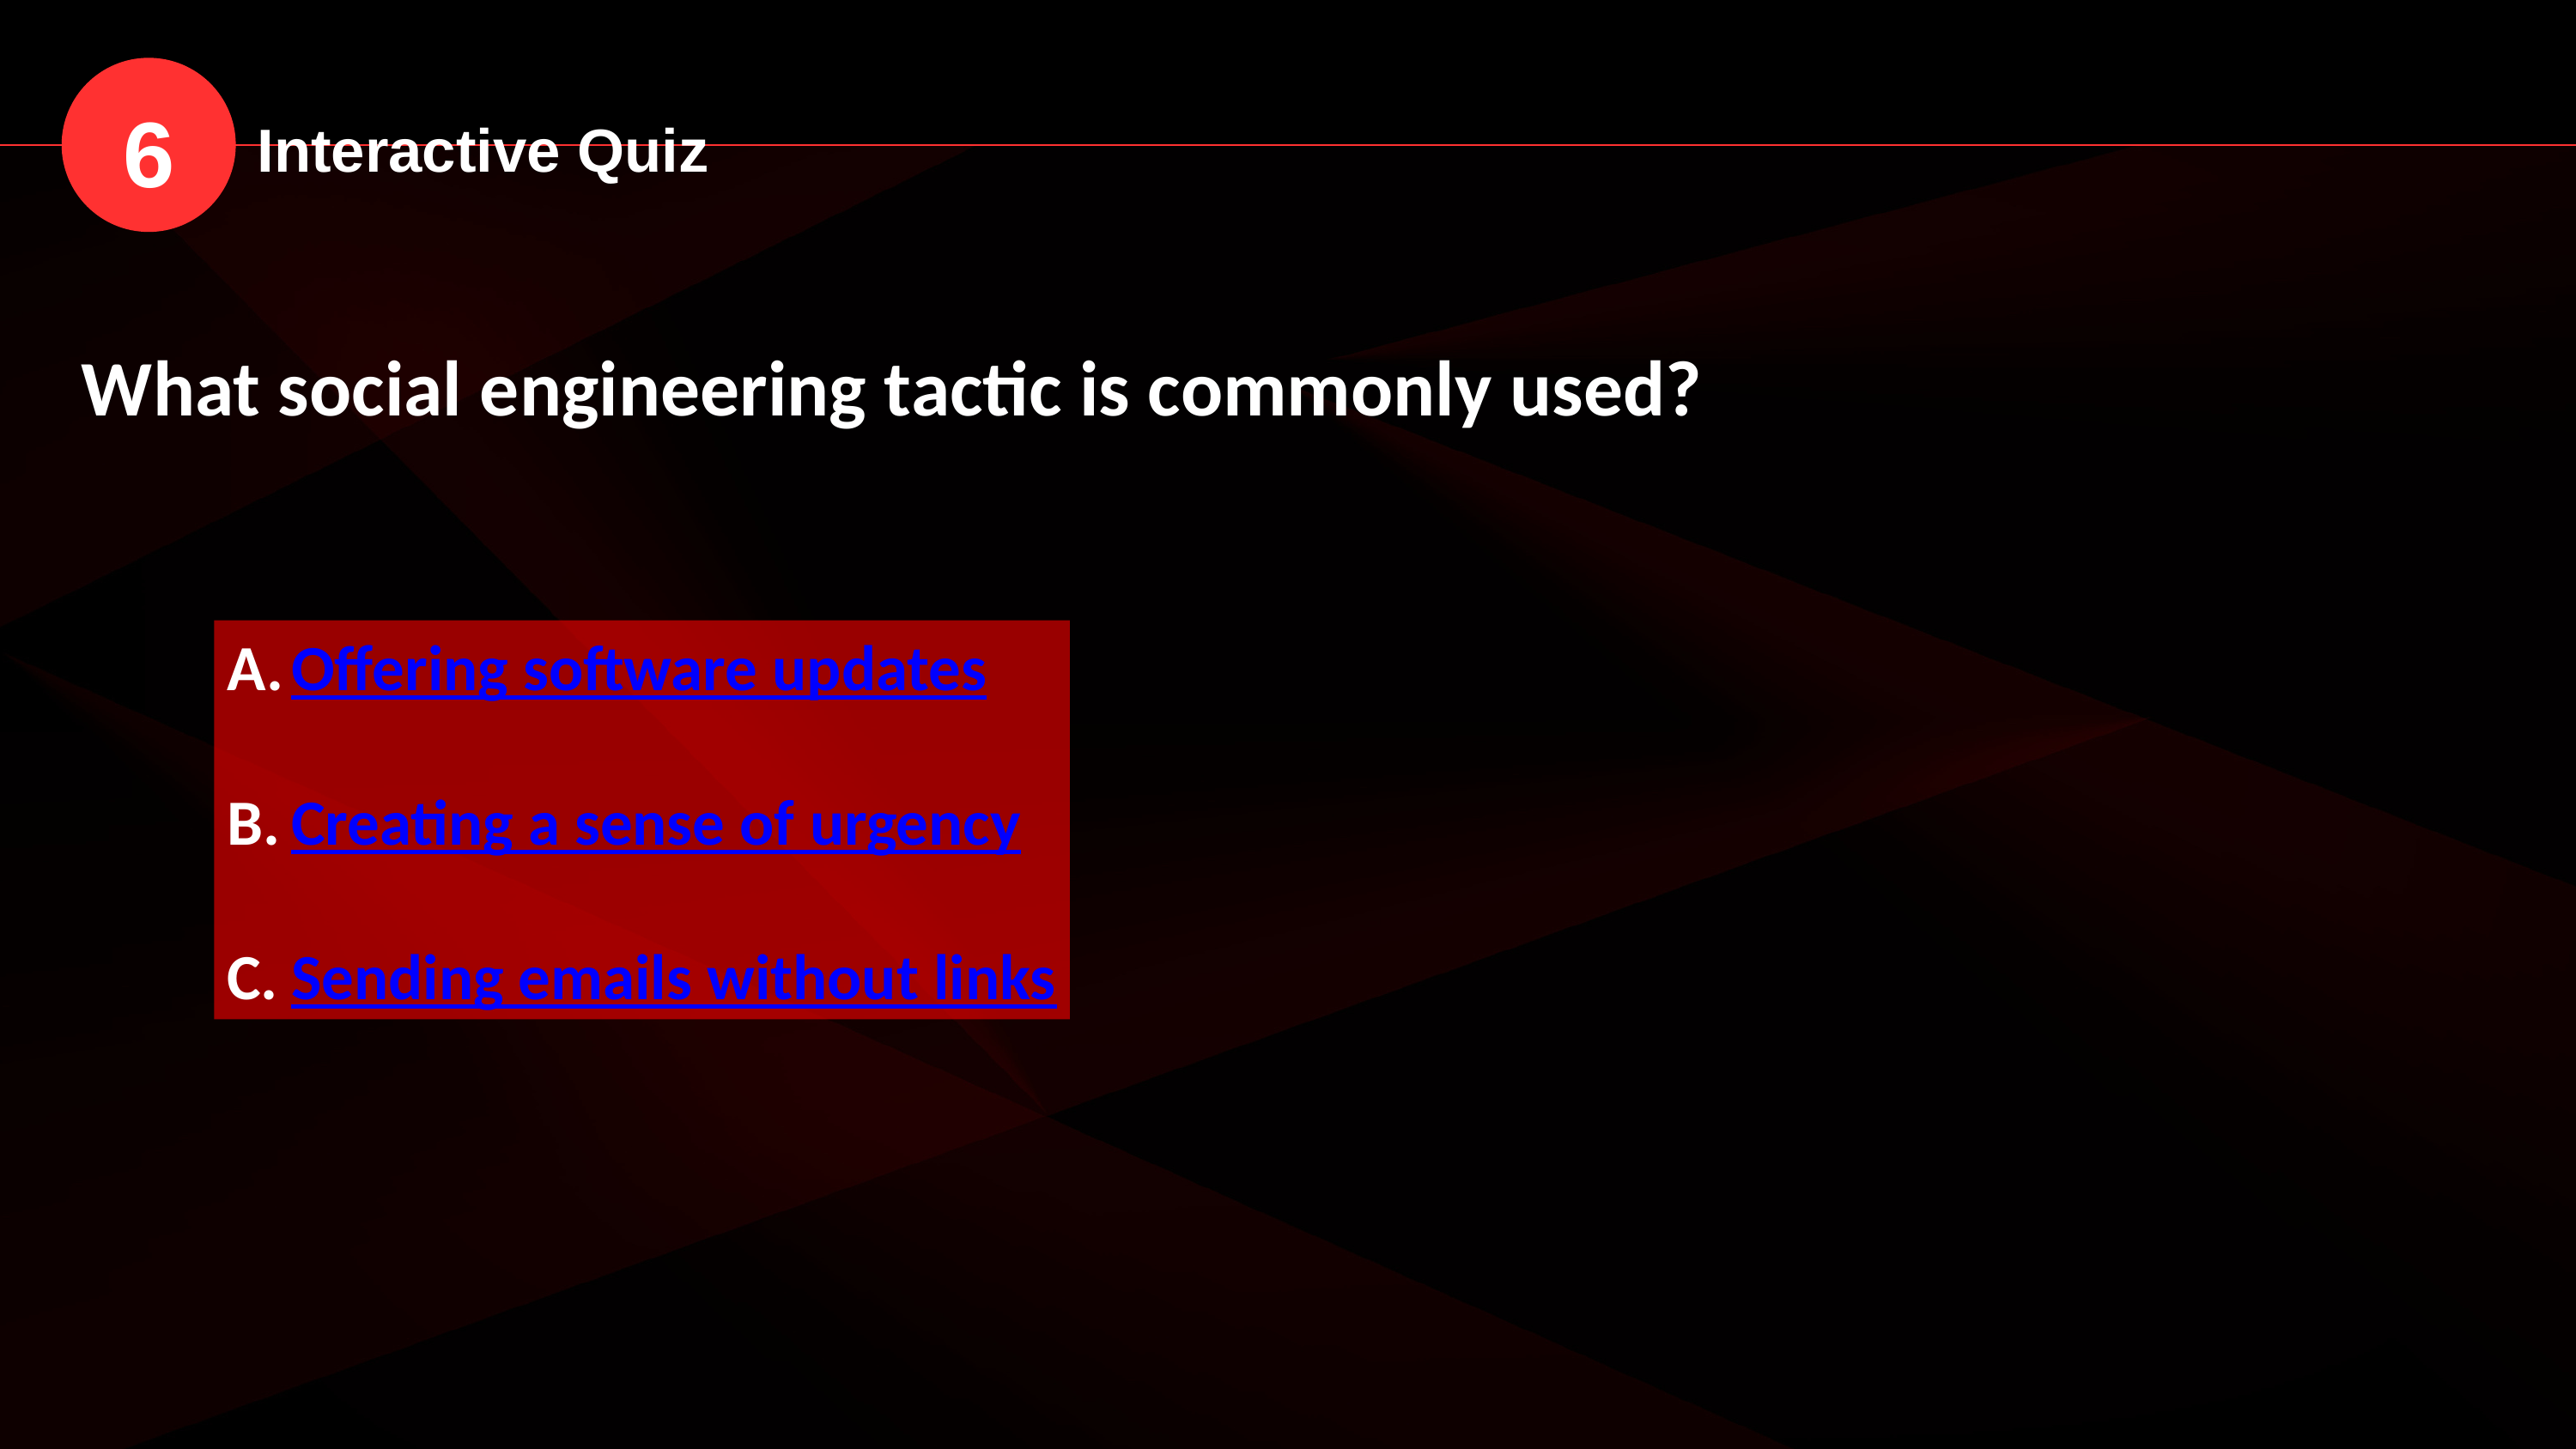

6
Interactive Quiz
What social engineering tactic is commonly used?
Offering software updates

Creating a sense of urgency

Sending emails without links